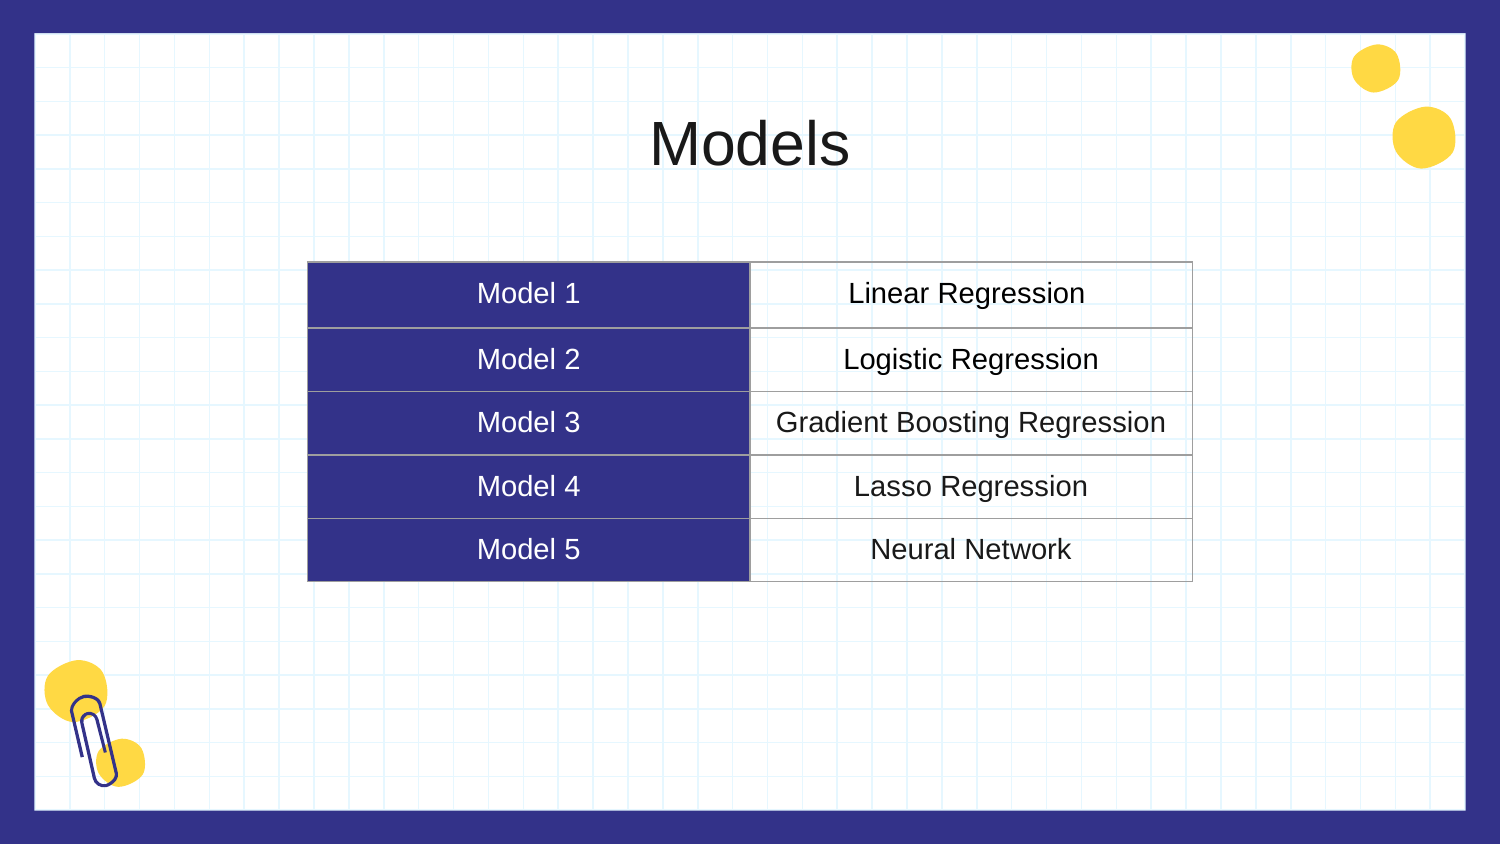

# Models
| Model 1 | Linear Regression |
| --- | --- |
| Model 2 | Logistic Regression |
| Model 3 | Gradient Boosting Regression |
| Model 4 | Lasso Regression |
| Model 5 | Neural Network |